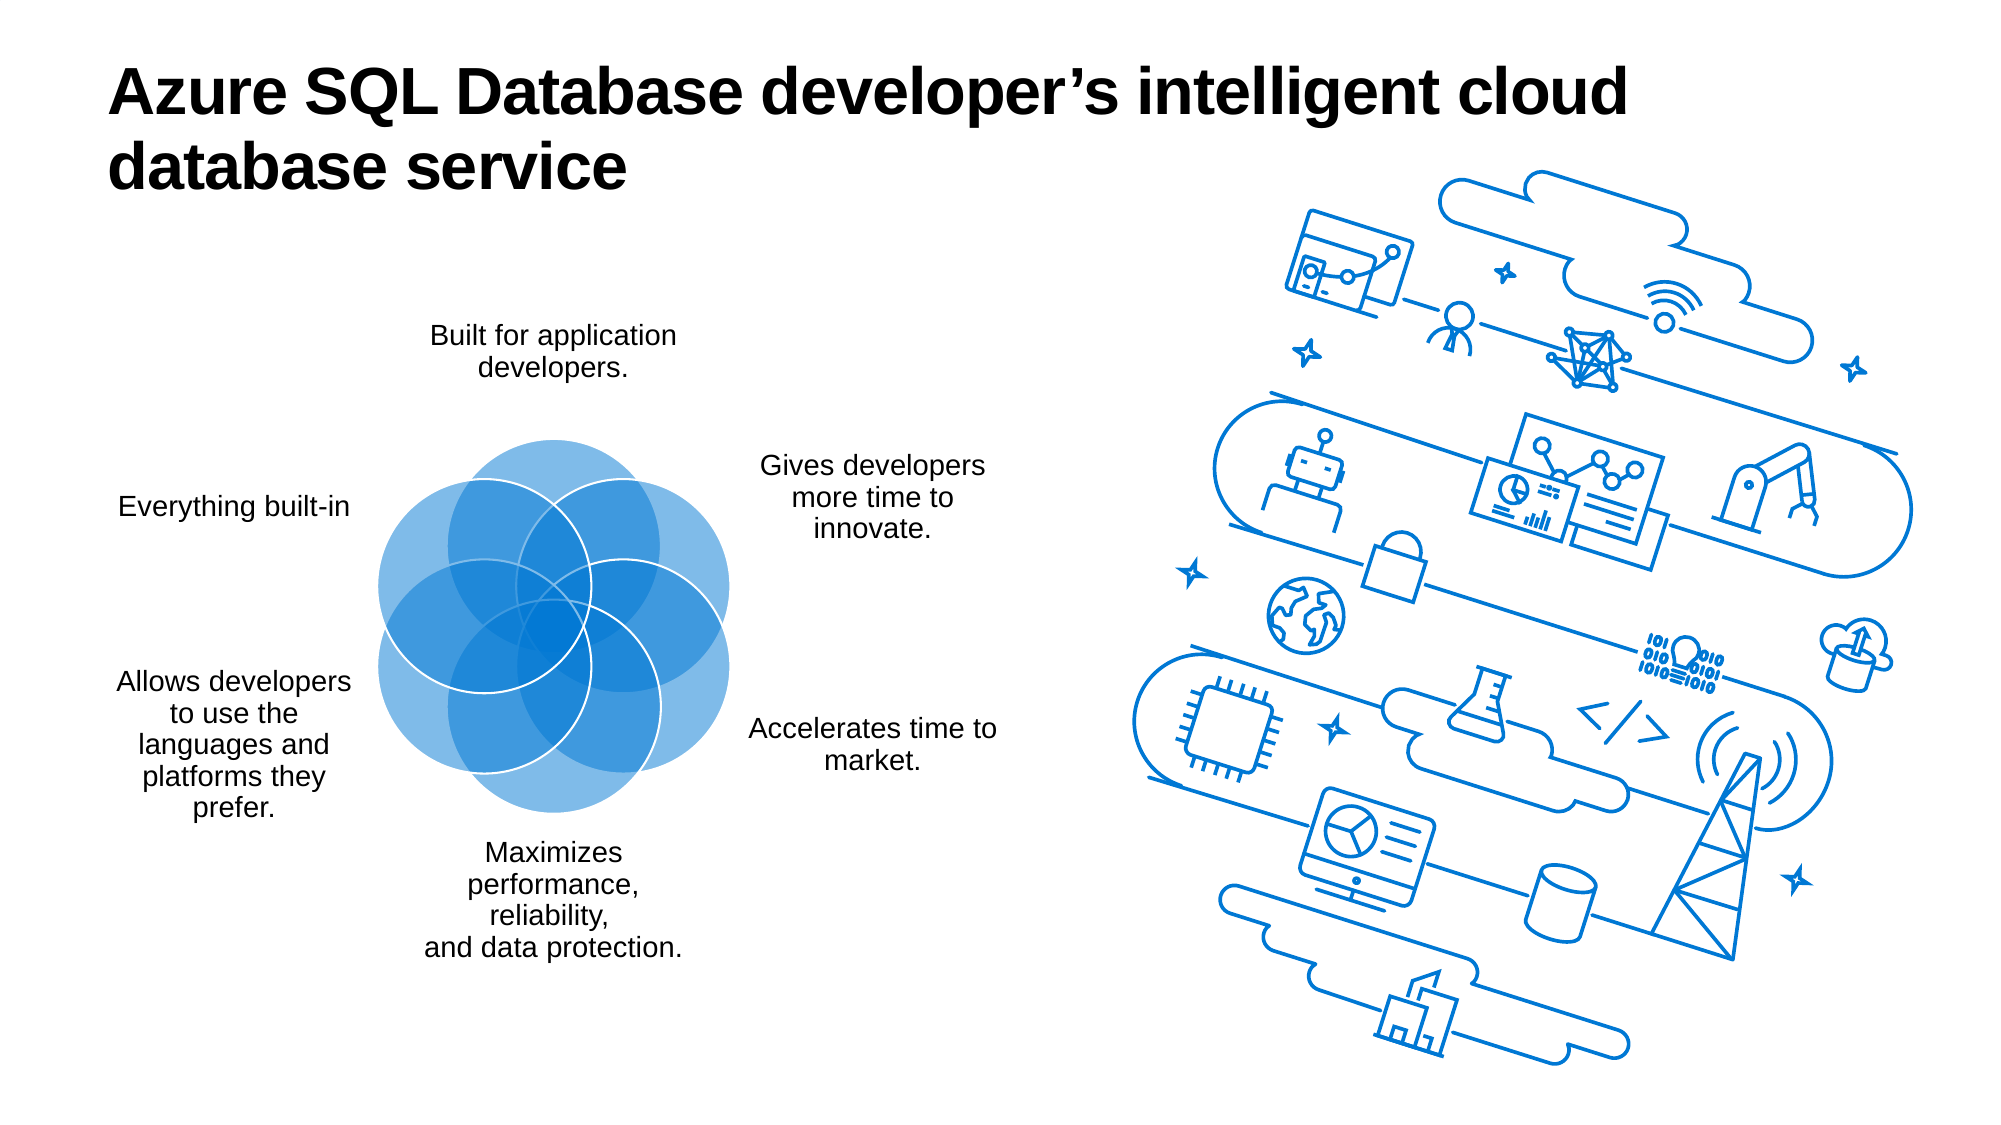

# Azure SQL Database developer’s intelligent cloud database service

Built for application developers.
Gives developers more time to innovate.
Accelerates time to market.
Maximizes performance, reliability,
and data protection.
Allows developers to use the languages and platforms they prefer.
Everything built-in